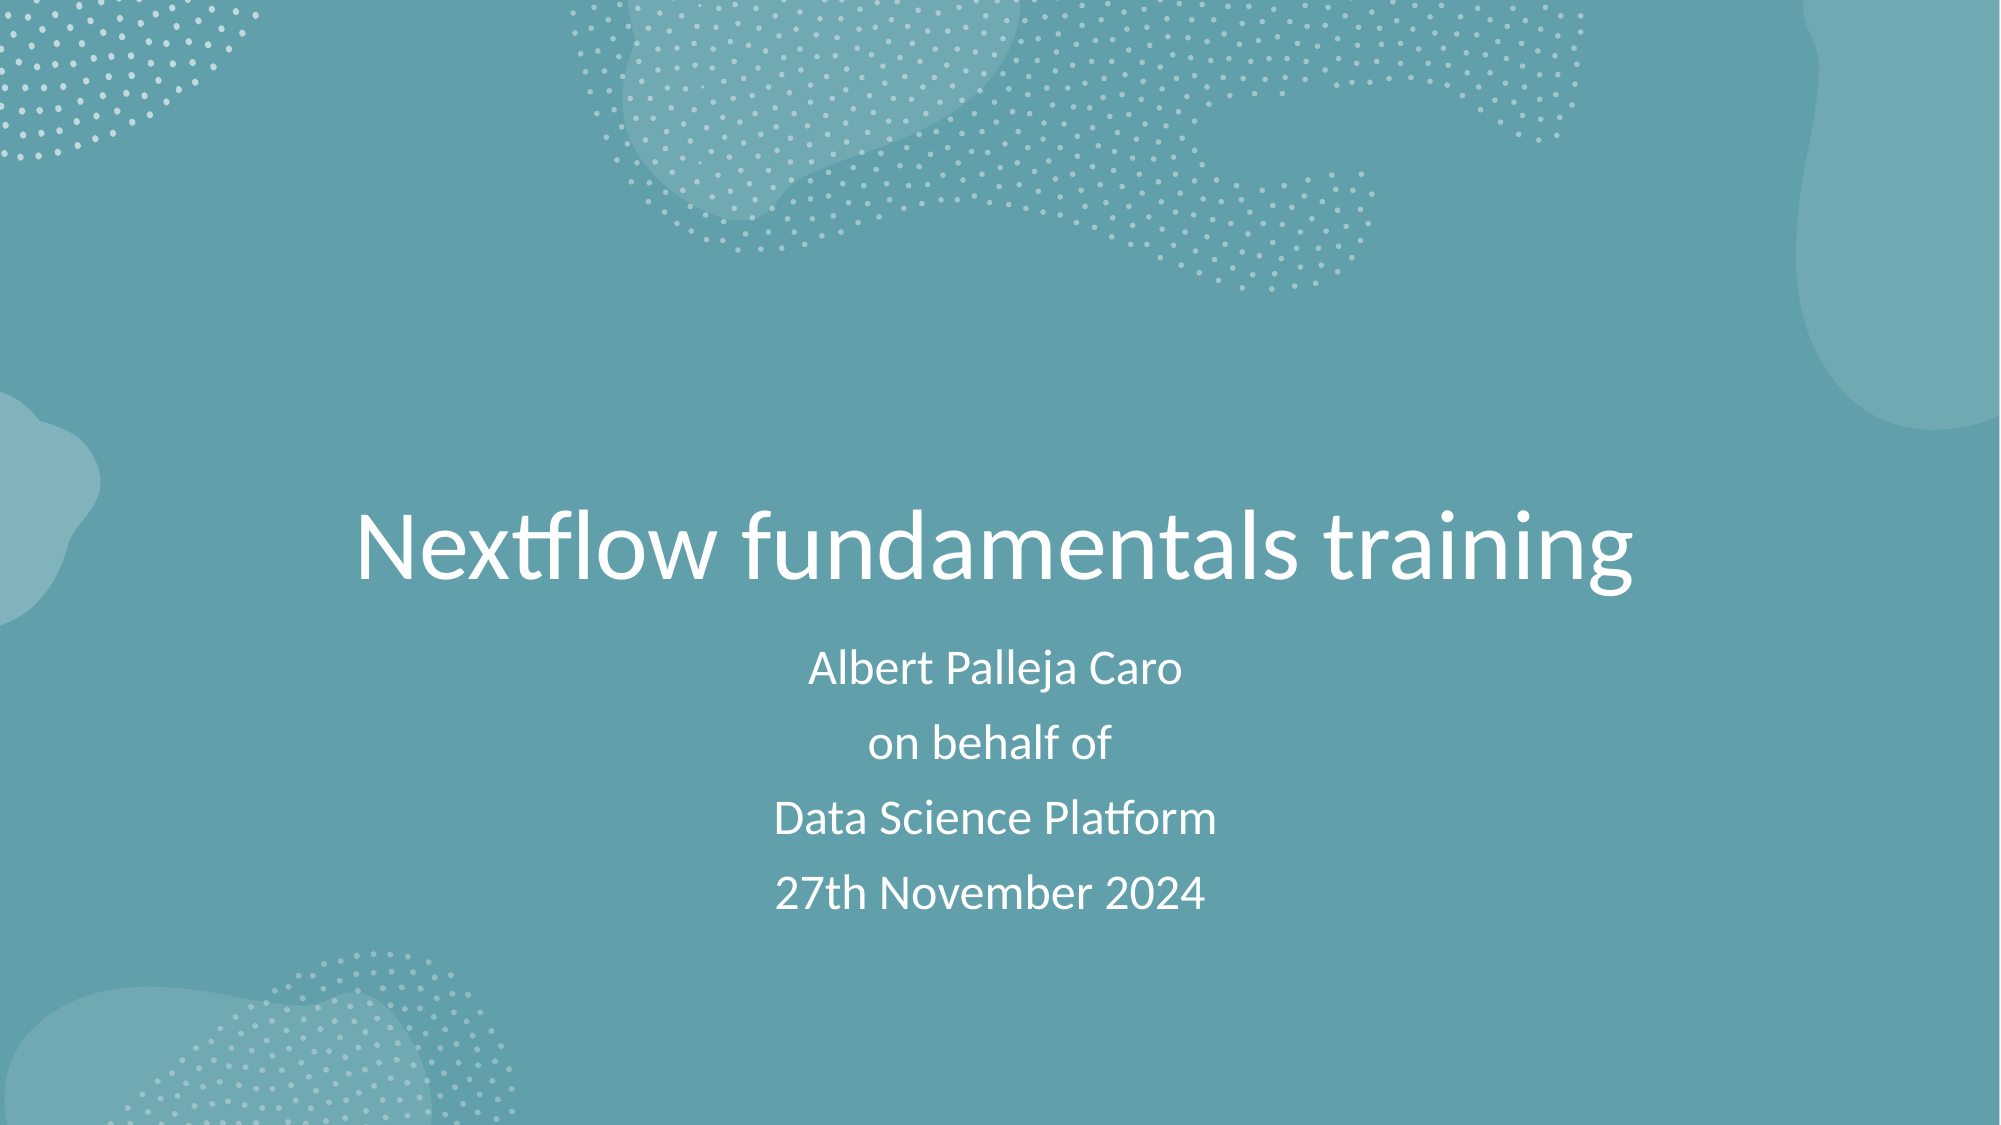

# Nextflow fundamentals training
Albert Palleja Caro
on behalf of
Data Science Platform
27th November 2024